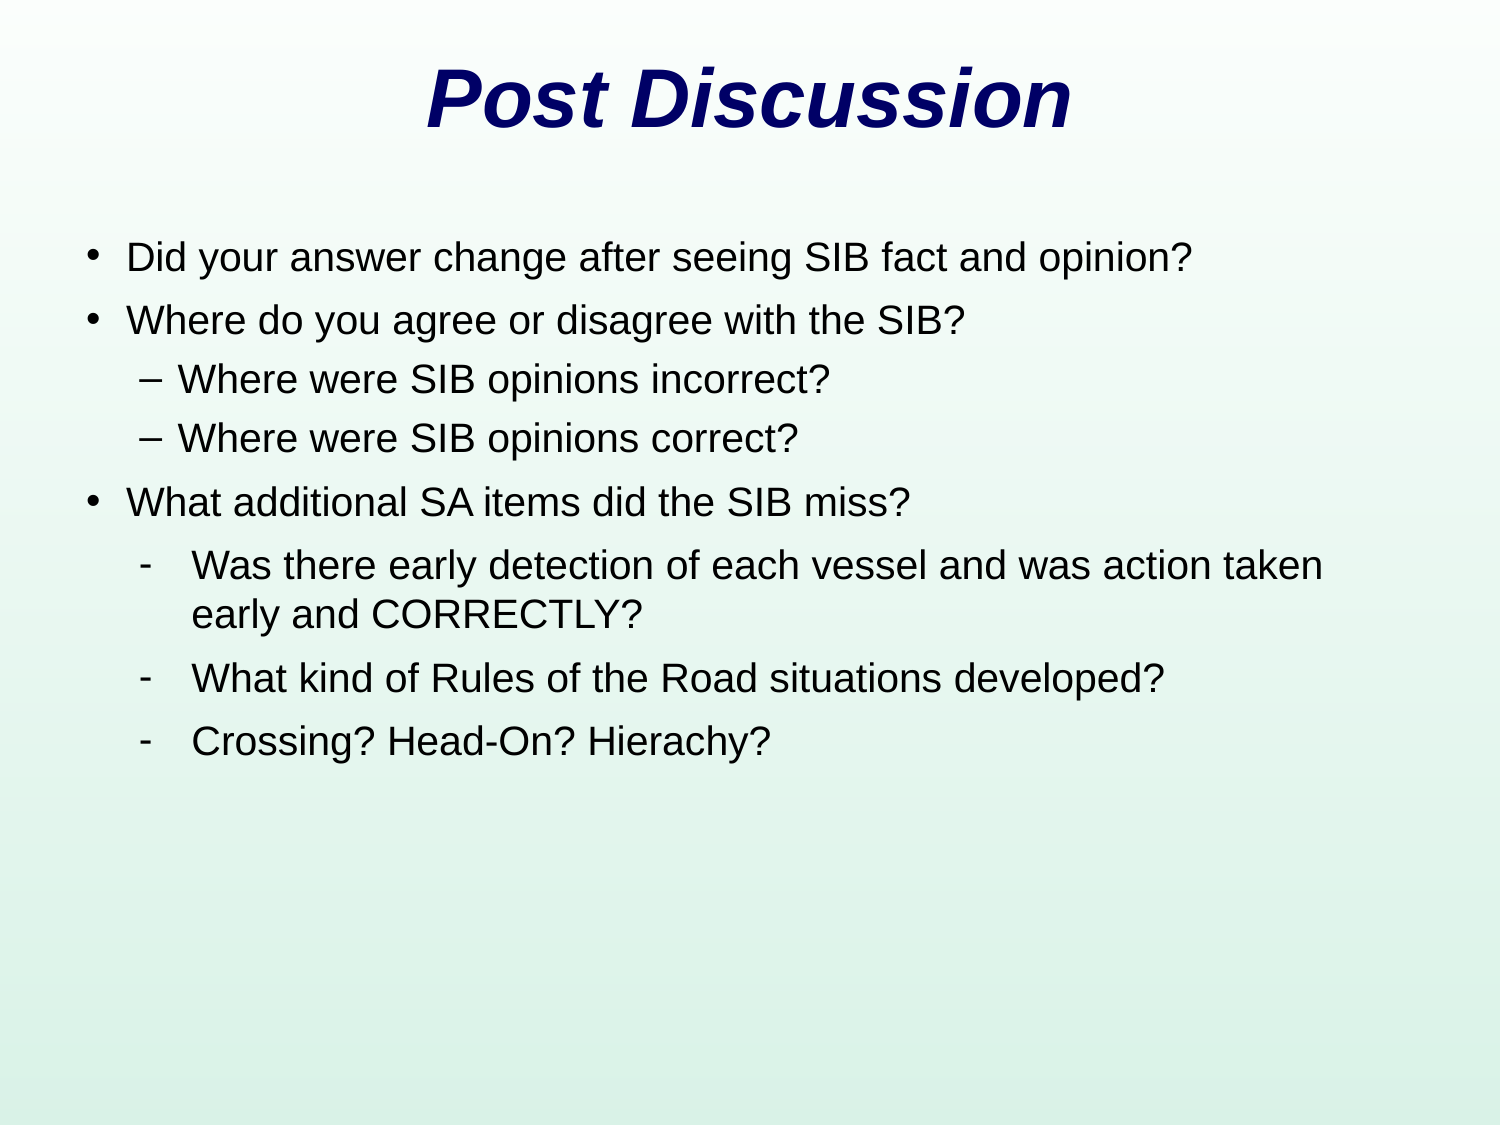

# Post Discussion
Did your answer change after seeing SIB fact and opinion?
Where do you agree or disagree with the SIB?
Where were SIB opinions incorrect?
Where were SIB opinions correct?
What additional SA items did the SIB miss?
Was there early detection of each vessel and was action taken early and CORRECTLY?
What kind of Rules of the Road situations developed?
Crossing? Head-On? Hierachy?